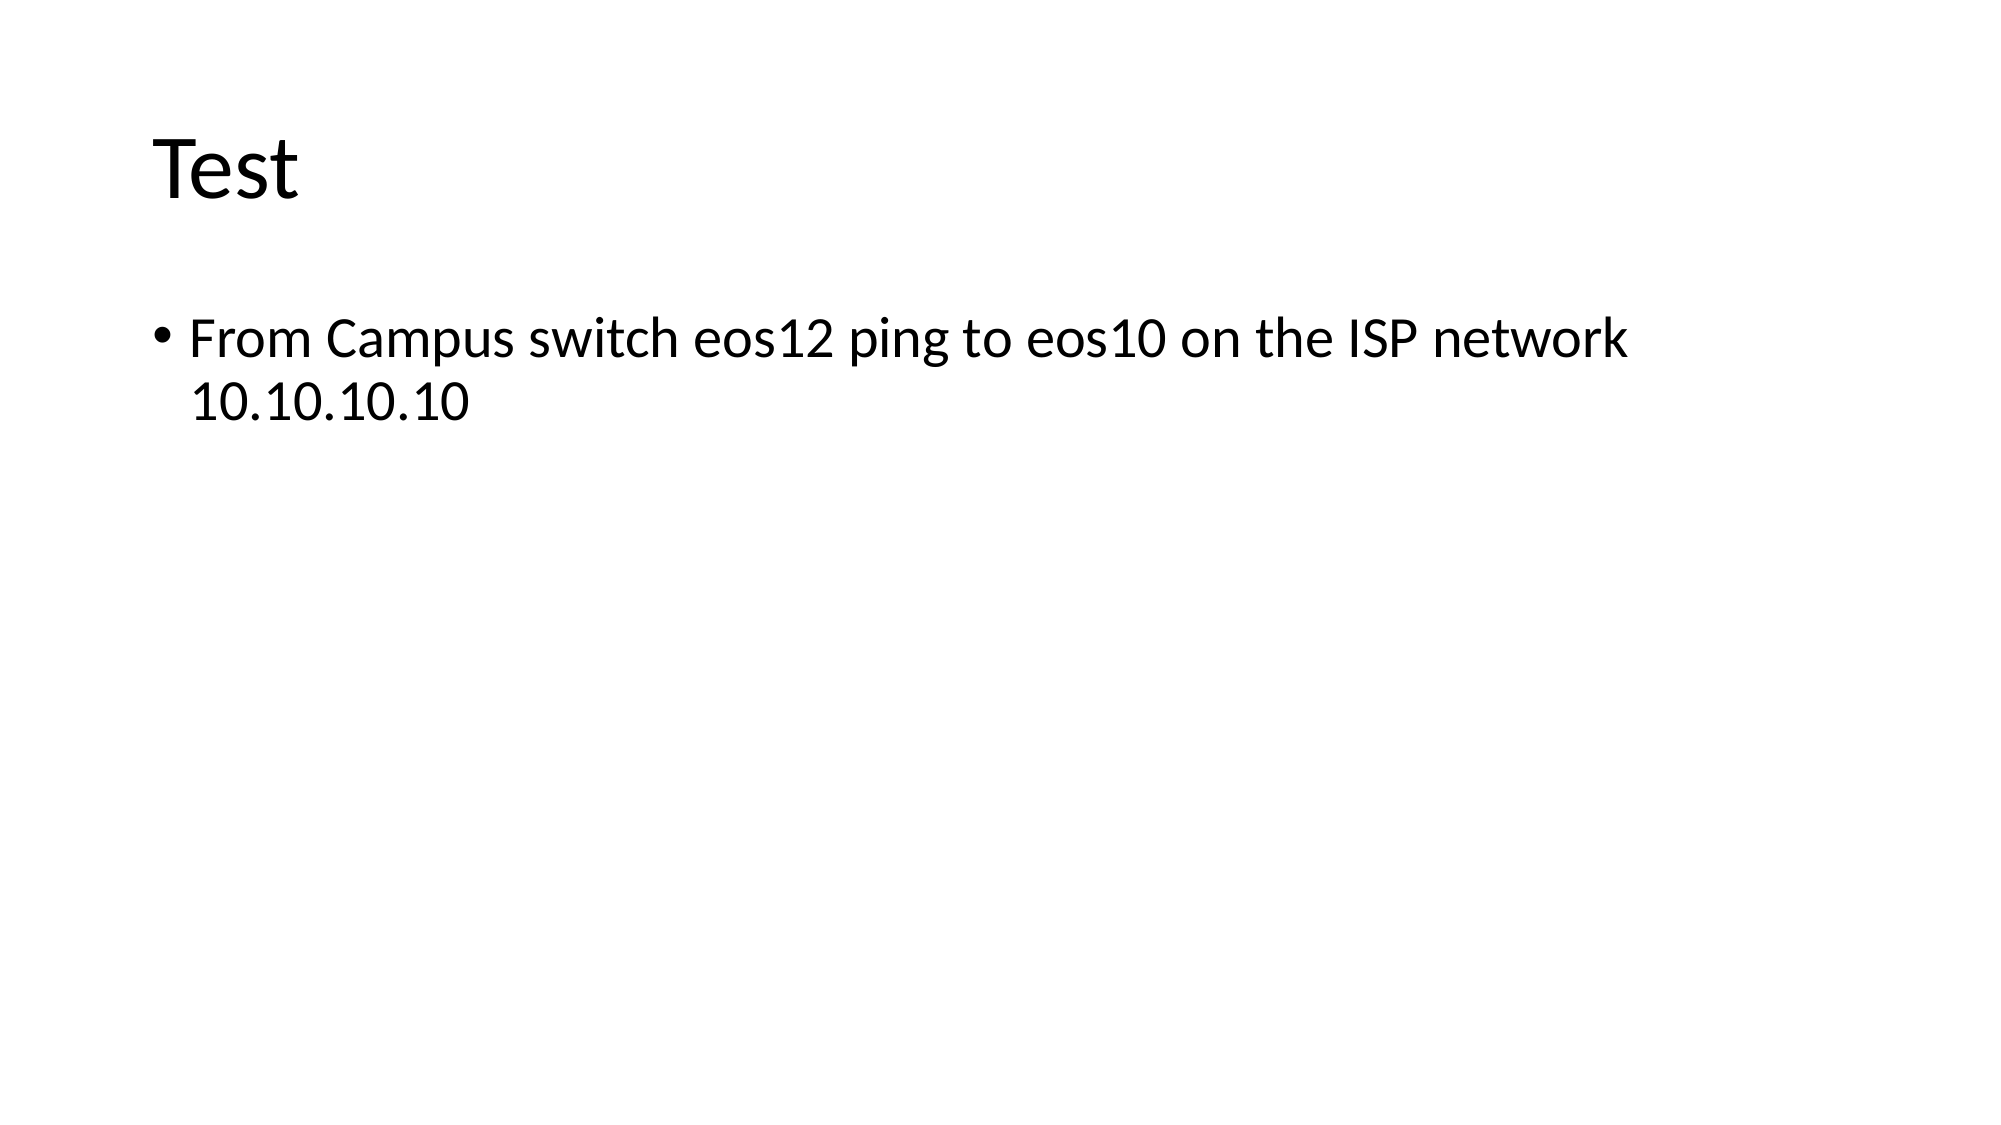

# Test
From Campus switch eos12 ping to eos10 on the ISP network 10.10.10.10